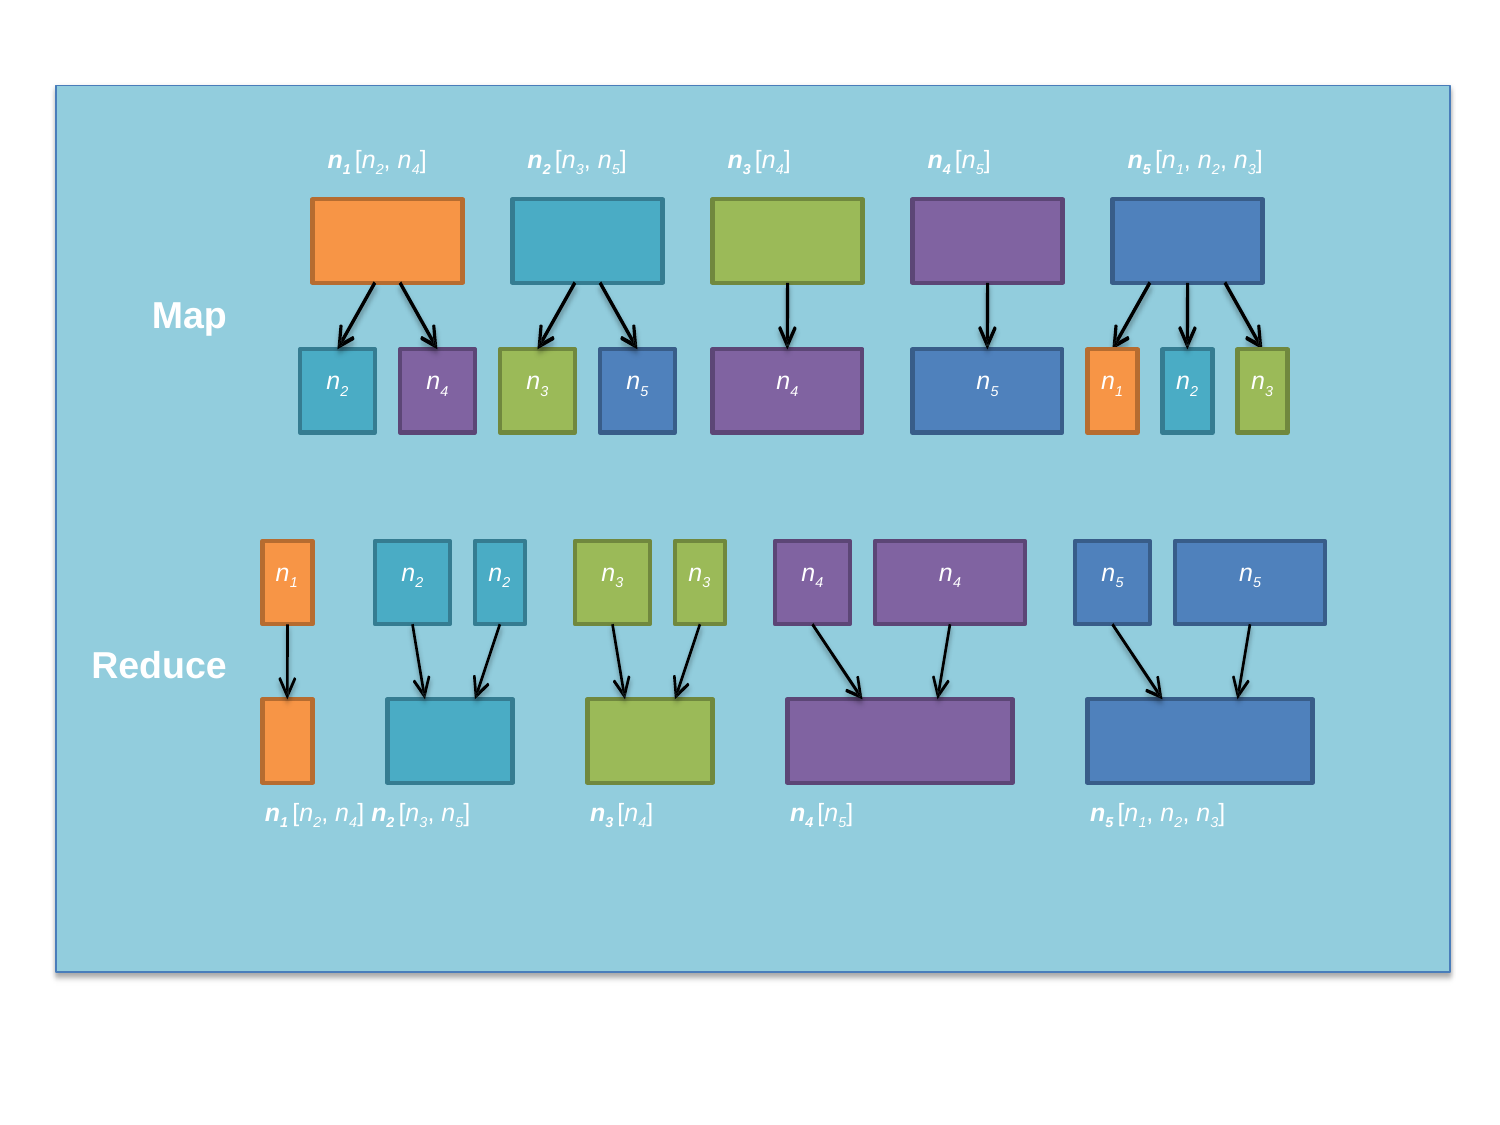

n1 [n2, n4]
n2 [n3, n5]
n3 [n4]
n4 [n5]
n5 [n1, n2, n3]

Map
n2

n4
n3

n5
n4
n5
n1

n2
n3
n1
n2
n2
n3
n3
n4
n4
n5
n5

Reduce
n1 [n2, n4] n2 [n3, n5]
n3 [n4]
n4 [n5]
n5 [n1, n2, n3]